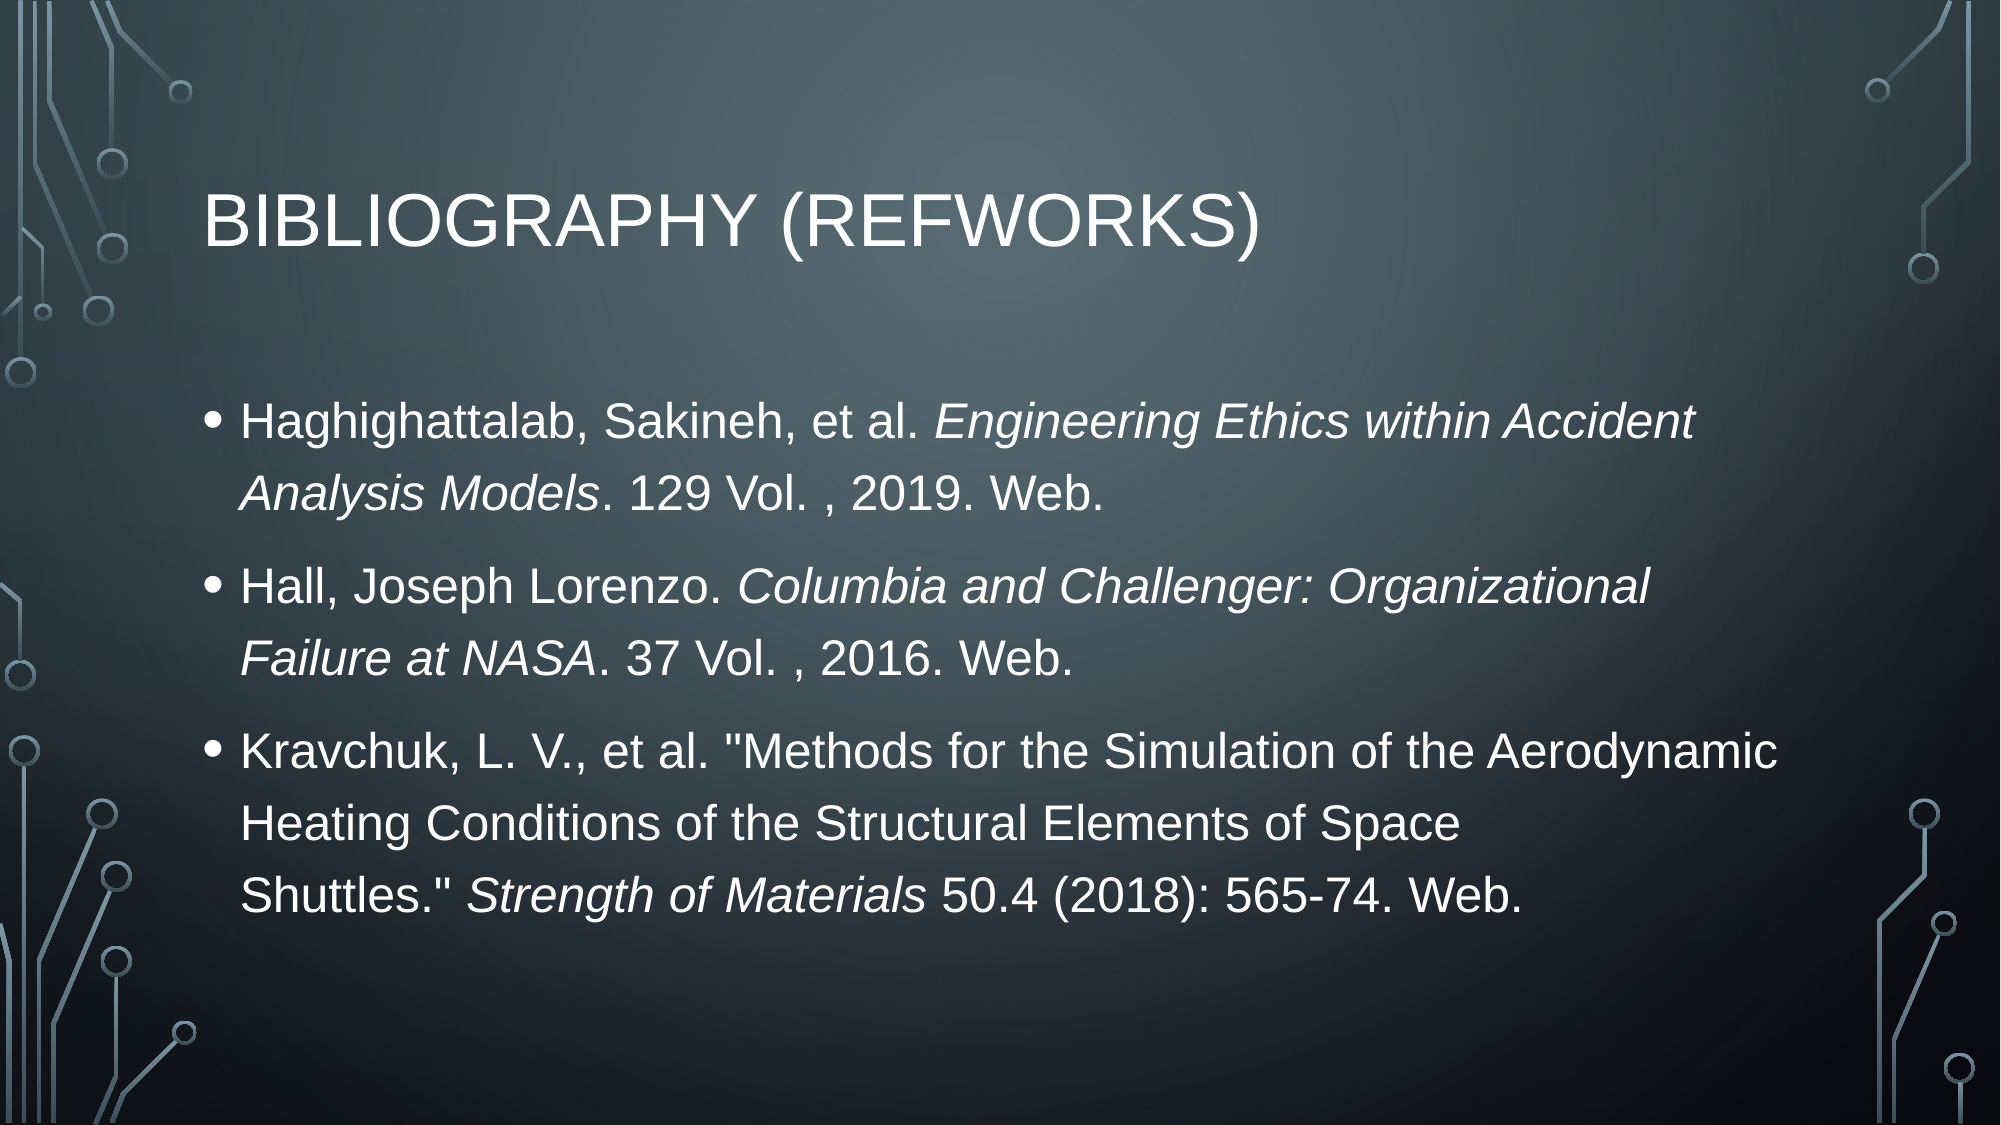

# Bibliography (RefWorks)
Haghighattalab, Sakineh, et al. Engineering Ethics within Accident Analysis Models. 129 Vol. , 2019. Web.
Hall, Joseph Lorenzo. Columbia and Challenger: Organizational Failure at NASA. 37 Vol. , 2016. Web.
Kravchuk, L. V., et al. "Methods for the Simulation of the Aerodynamic Heating Conditions of the Structural Elements of Space Shuttles." Strength of Materials 50.4 (2018): 565-74. Web.